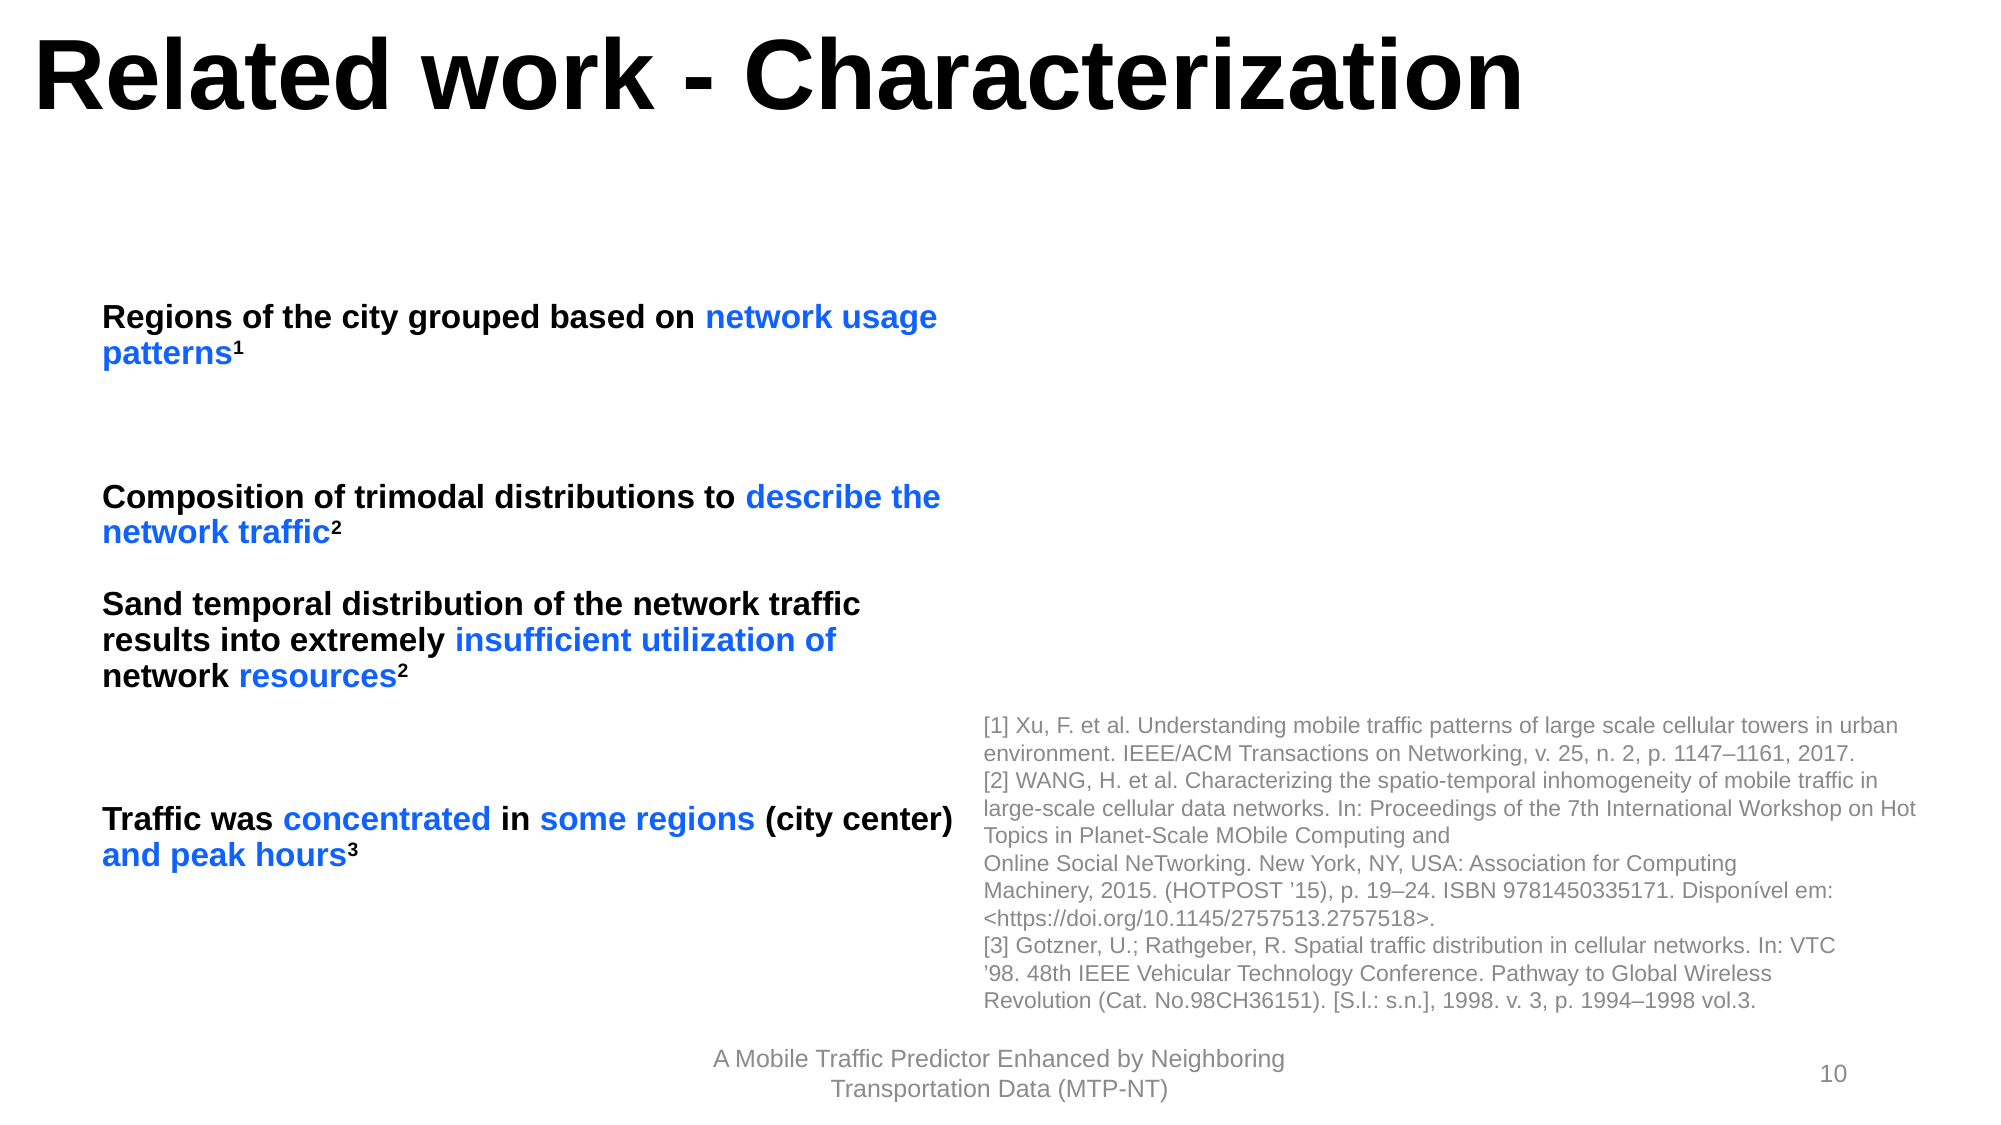

Related work - Characterization
# Regions of the city grouped based on network usage patterns1 Composition of trimodal distributions to describe the network traffic2 Sand temporal distribution of the network traffic results into extremely insufficient utilization of network resources2 Traffic was concentrated in some regions (city center) and peak hours3
[1] Xu, F. et al. Understanding mobile traffic patterns of large scale cellular towers in urban environment. IEEE/ACM Transactions on Networking, v. 25, n. 2, p. 1147–1161, 2017.
[2] WANG, H. et al. Characterizing the spatio-temporal inhomogeneity of mobile traffic in large-scale cellular data networks. In: Proceedings of the 7th International Workshop on Hot Topics in Planet-Scale MObile Computing and
Online Social NeTworking. New York, NY, USA: Association for Computing
Machinery, 2015. (HOTPOST ’15), p. 19–24. ISBN 9781450335171. Disponível em: <https://doi.org/10.1145/2757513.2757518>.
[3] Gotzner, U.; Rathgeber, R. Spatial traffic distribution in cellular networks. In: VTC
’98. 48th IEEE Vehicular Technology Conference. Pathway to Global Wireless
Revolution (Cat. No.98CH36151). [S.l.: s.n.], 1998. v. 3, p. 1994–1998 vol.3.
A Mobile Traffic Predictor Enhanced by Neighboring Transportation Data (MTP-NT)
10